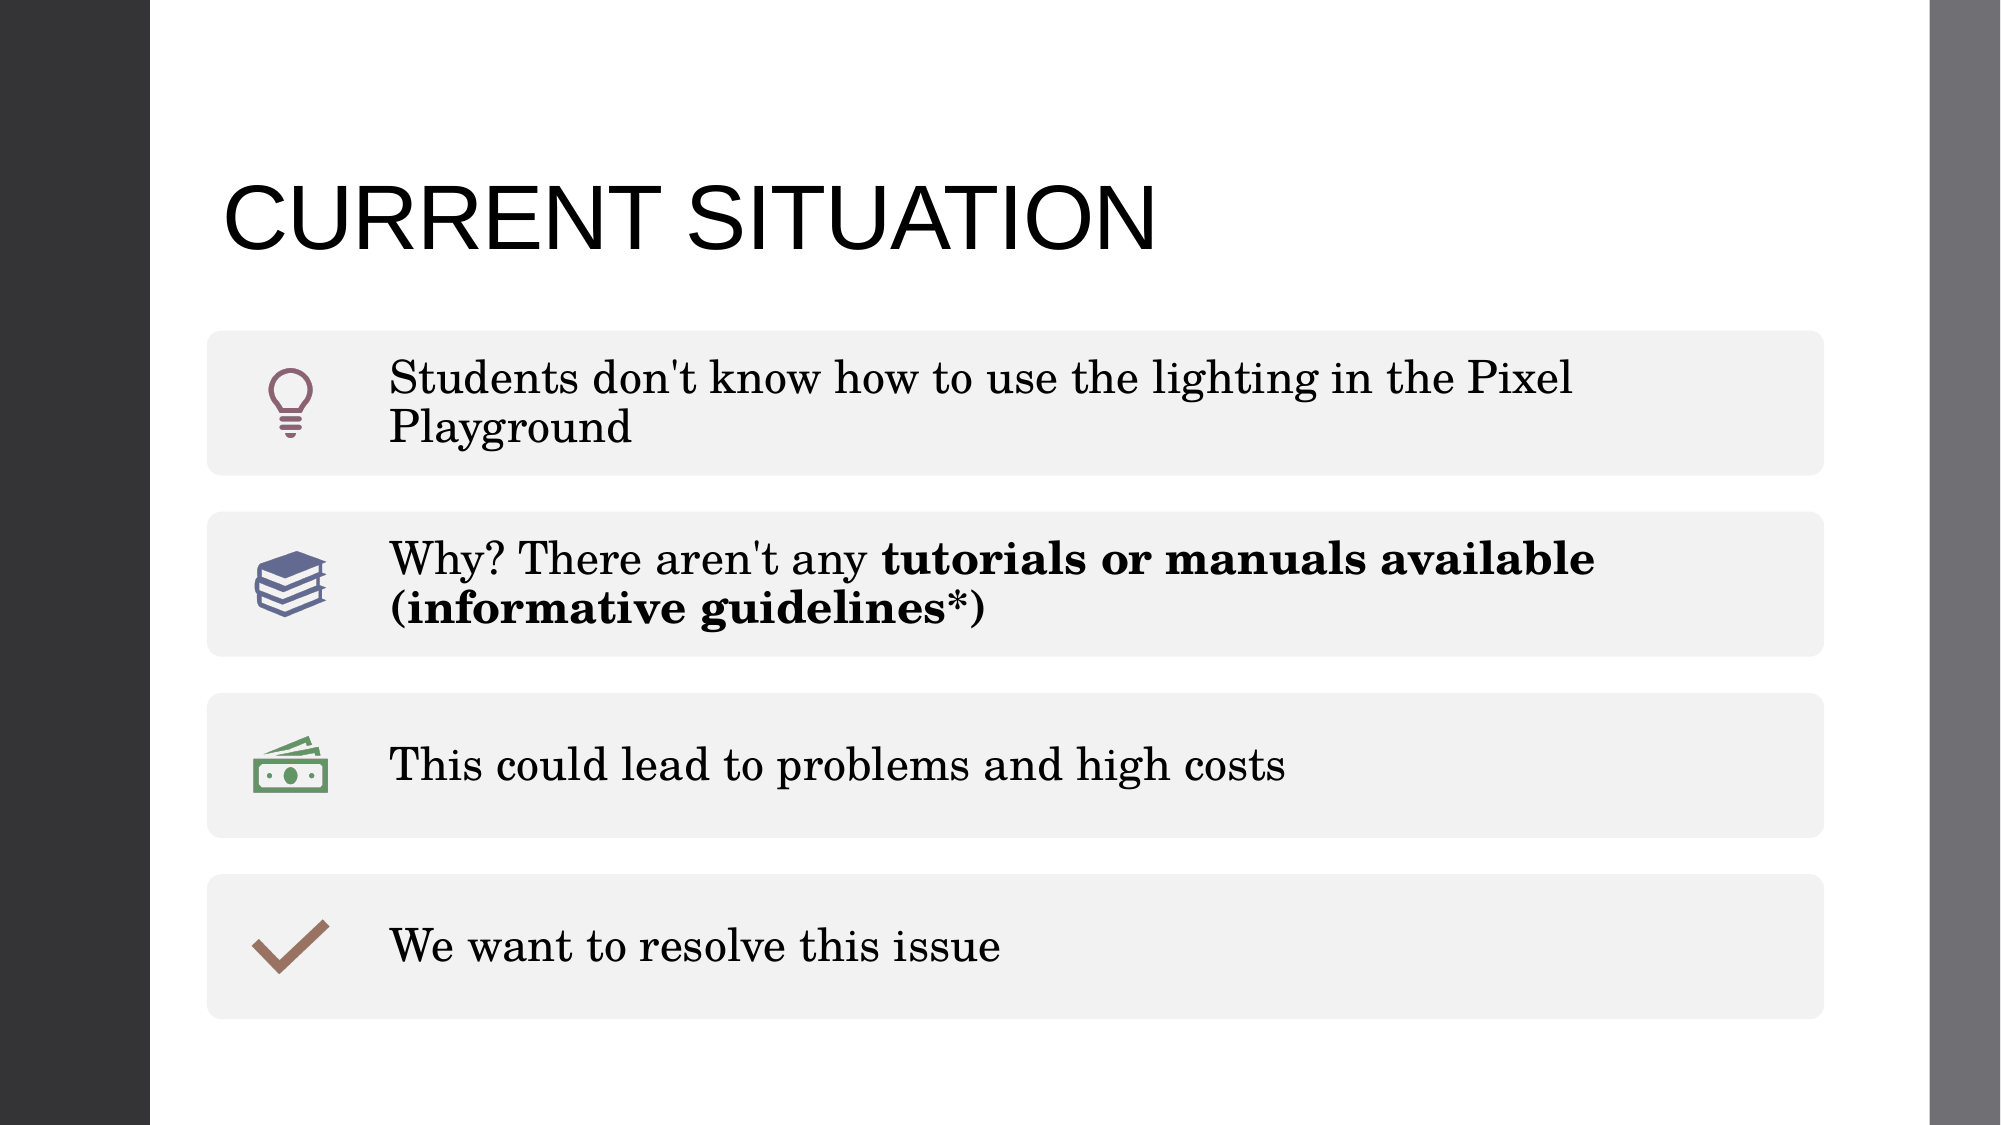

# CURRENT SITUATION
Students don't know how to use the lighting in the Pixel Playground
Why? There aren't any tutorials or manuals available (informative guidelines*)
This could lead to problems and high costs
We want to resolve this issue